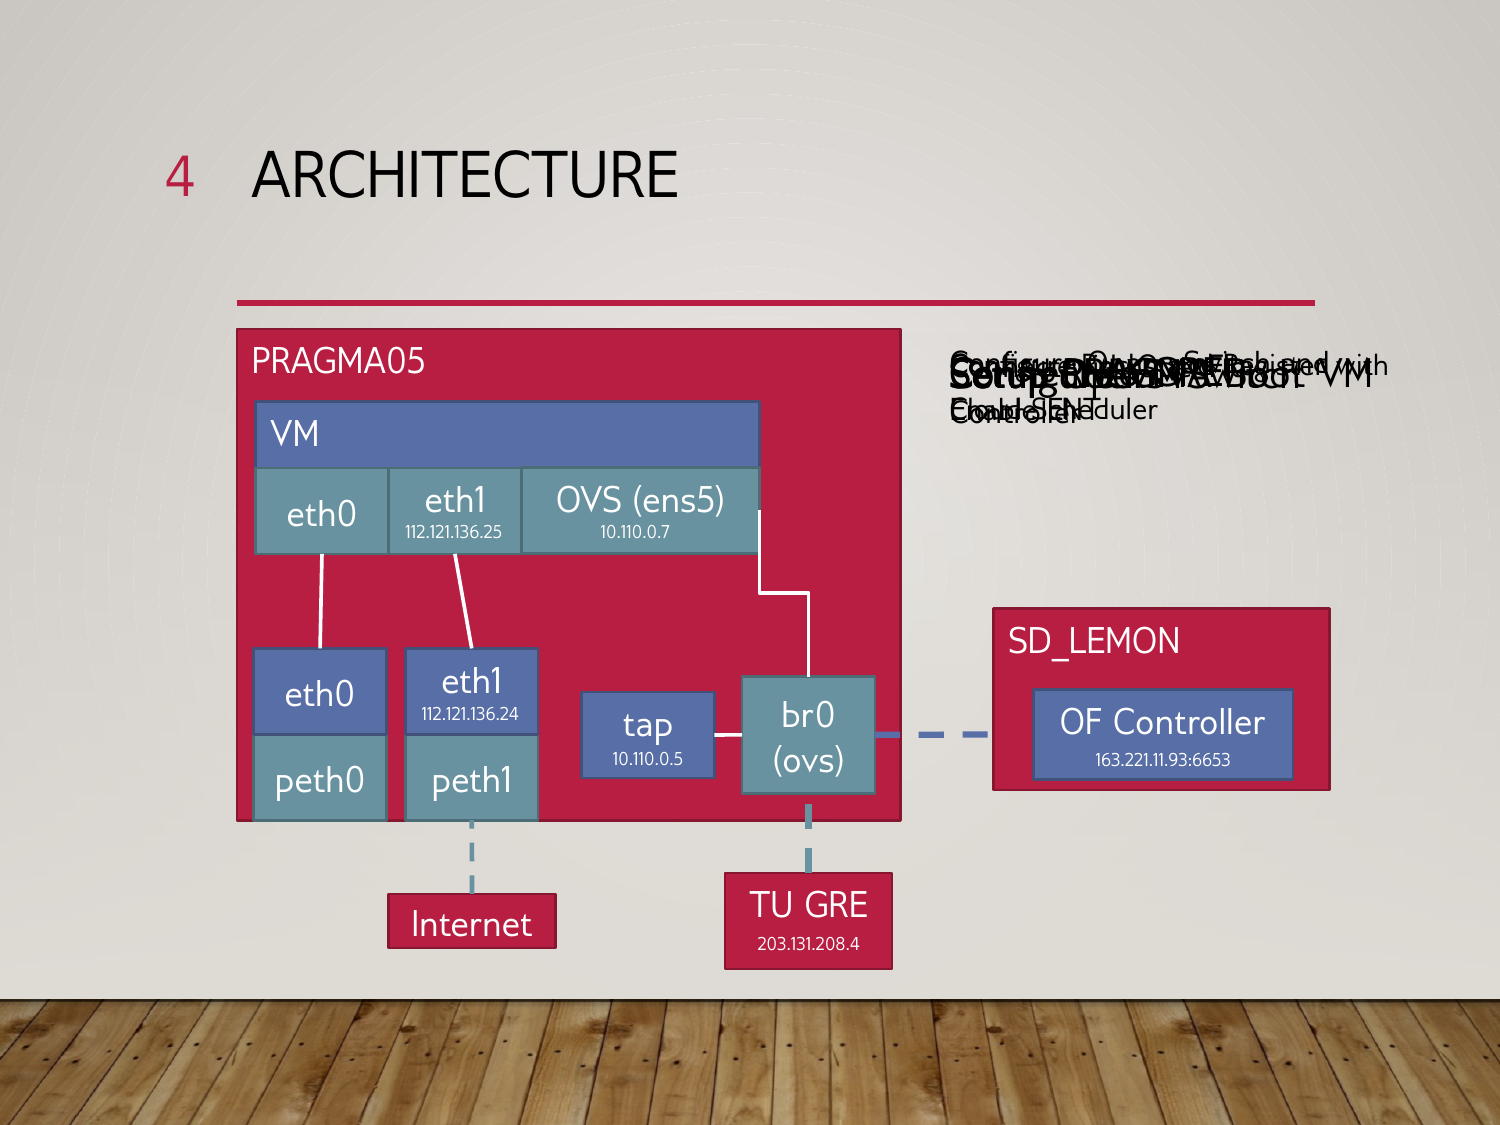

4
# Architecture
Configure Open vSwitch and Enable ENT
Connect to GRE
Setup PRAGMA Boot VM
PRAGMA05
Connect with OpenFlow Controller
Configure Rocks and Register with Cloud Scheduler
Setup Open vSwitch
Setup Rocks
Configure VM
VM
OVS (ens5)
eth0
eth1
10.110.0.7
112.121.136.25
SD_LEMON
OF Controller
163.221.11.93:6653
eth0
eth1
br0 (ovs)
tap
112.121.136.24
peth1
peth0
10.110.0.5
TU GRE
Internet
203.131.208.4